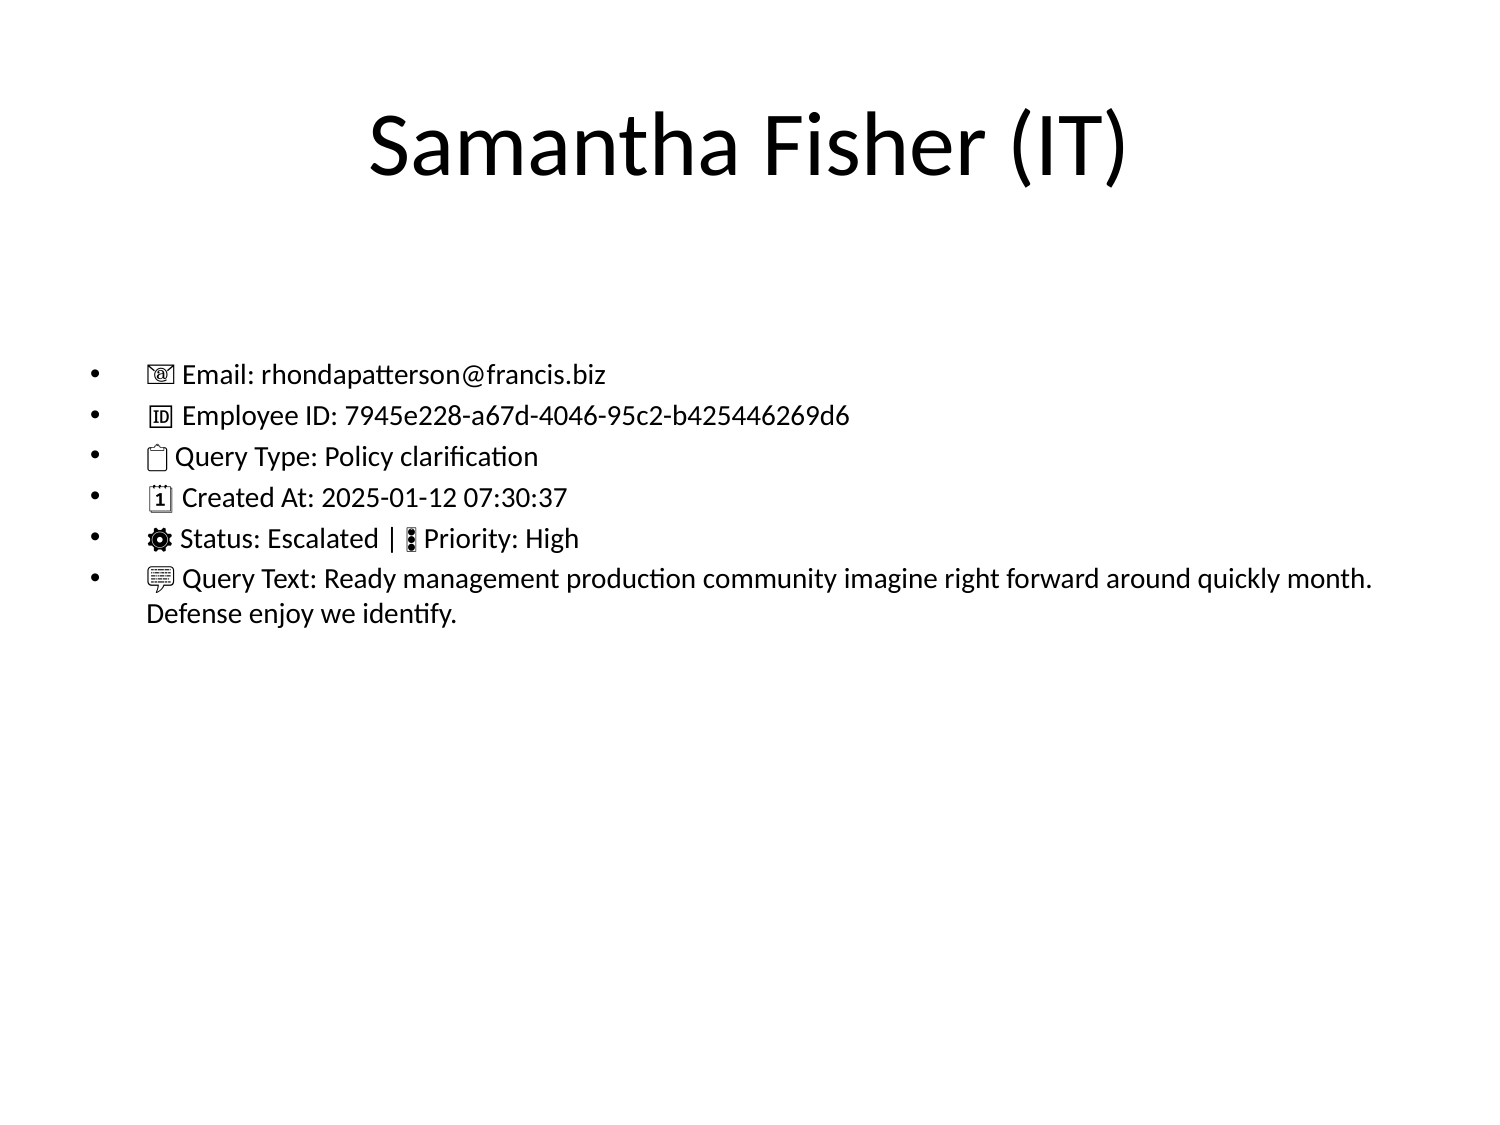

# Samantha Fisher (IT)

📧 Email: rhondapatterson@francis.biz
🆔 Employee ID: 7945e228-a67d-4046-95c2-b425446269d6
📋 Query Type: Policy clarification
🗓 Created At: 2025-01-12 07:30:37
⚙ Status: Escalated | 🚦 Priority: High
💬 Query Text: Ready management production community imagine right forward around quickly month. Defense enjoy we identify.